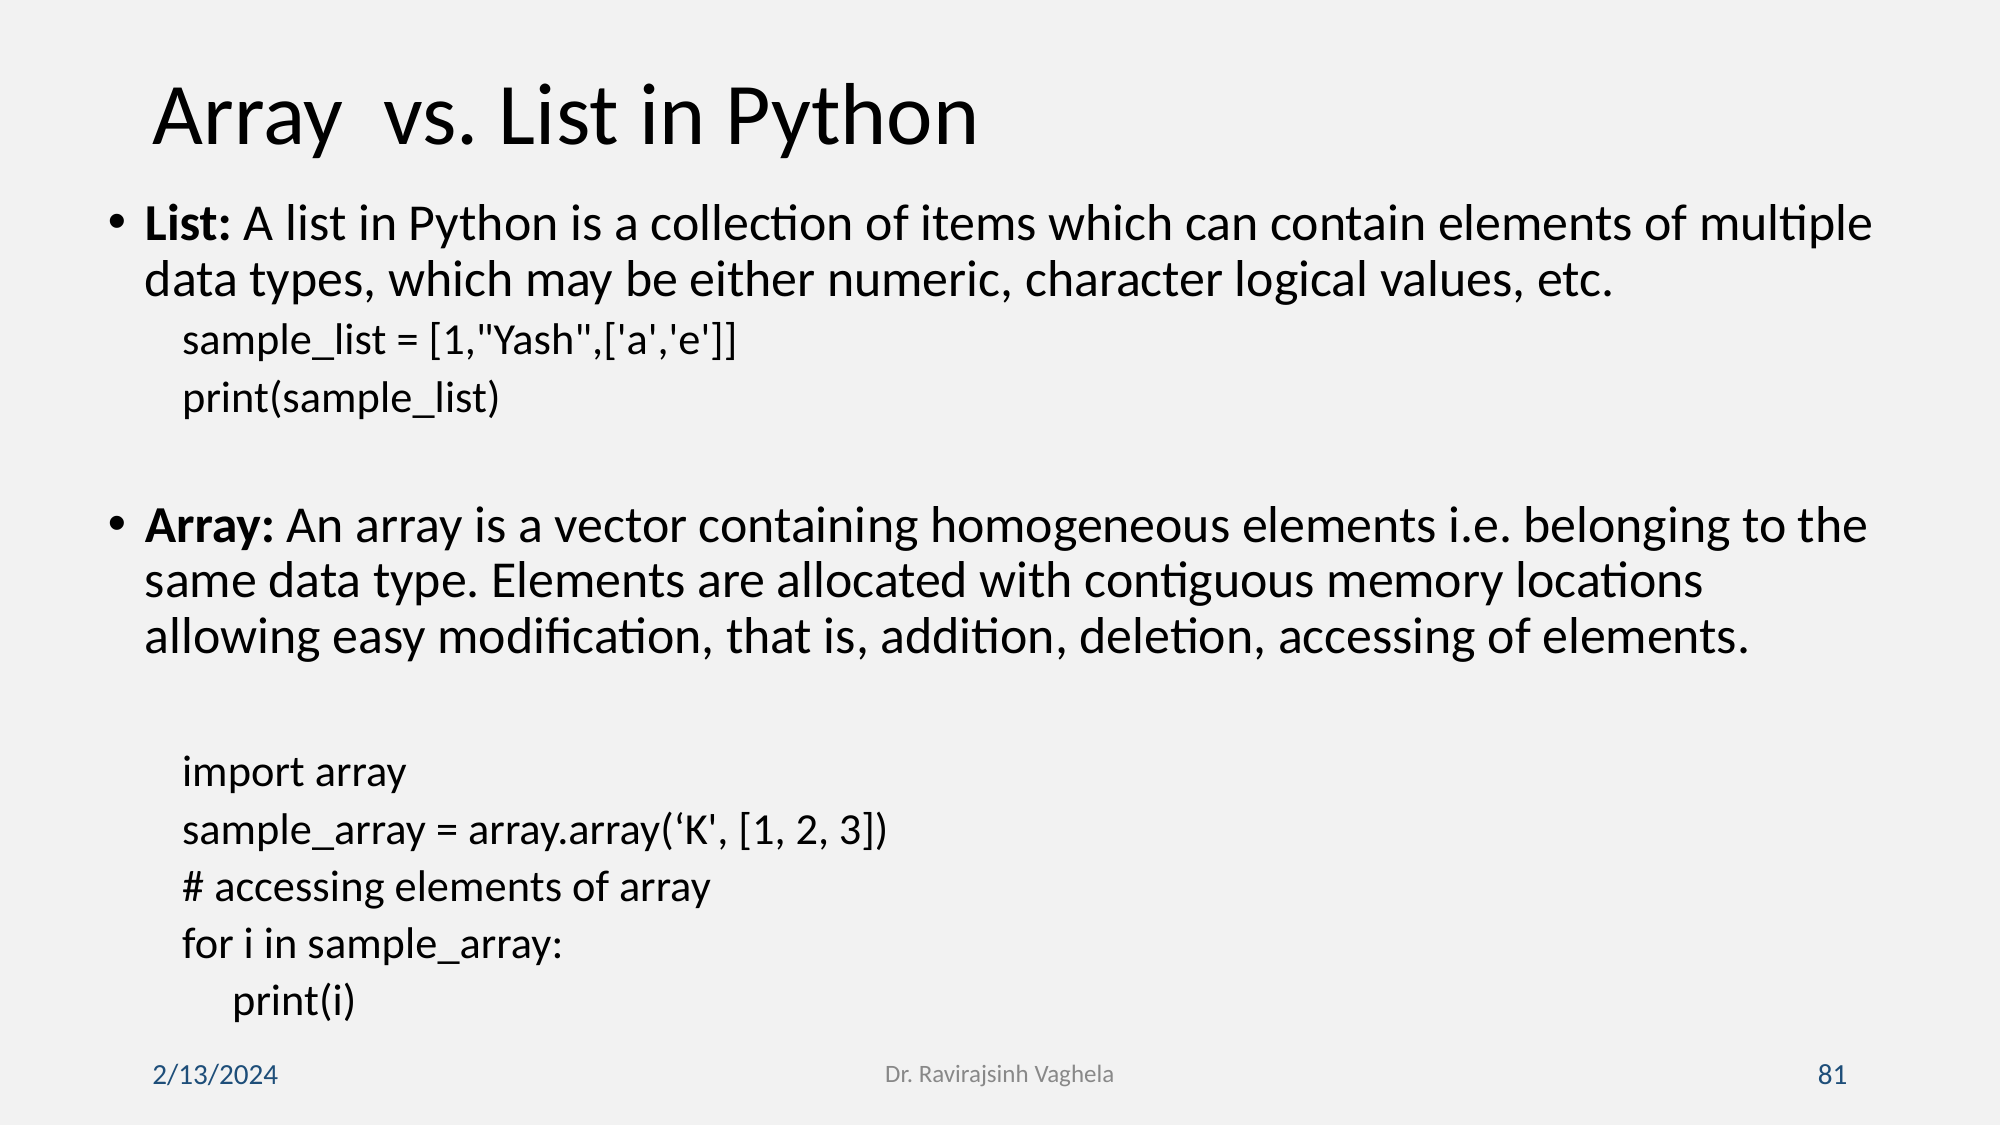

# Array  vs. List in Python
List: A list in Python is a collection of items which can contain elements of multiple data types, which may be either numeric, character logical values, etc.
sample_list = [1,"Yash",['a','e']]
print(sample_list)

Array: An array is a vector containing homogeneous elements i.e. belonging to the same data type. Elements are allocated with contiguous memory locations allowing easy modification, that is, addition, deletion, accessing of elements.

import array
sample_array = array.array(‘K', [1, 2, 3])
# accessing elements of array
for i in sample_array:
     print(i)

2/13/2024
Dr. Ravirajsinh Vaghela
81